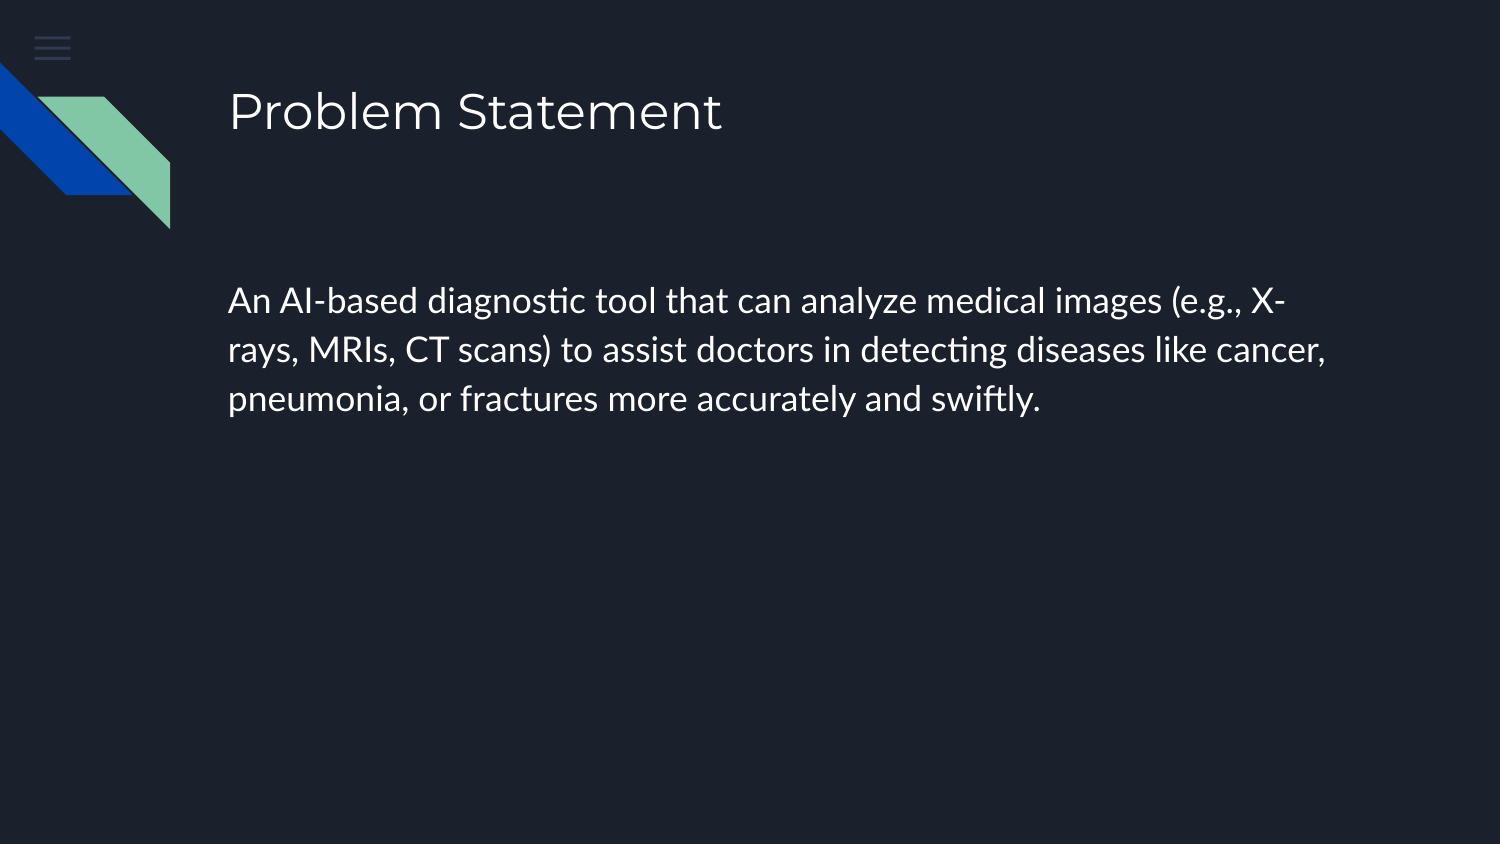

# Problem Statement
An AI-based diagnostic tool that can analyze medical images (e.g., X-rays, MRIs, CT scans) to assist doctors in detecting diseases like cancer, pneumonia, or fractures more accurately and swiftly.